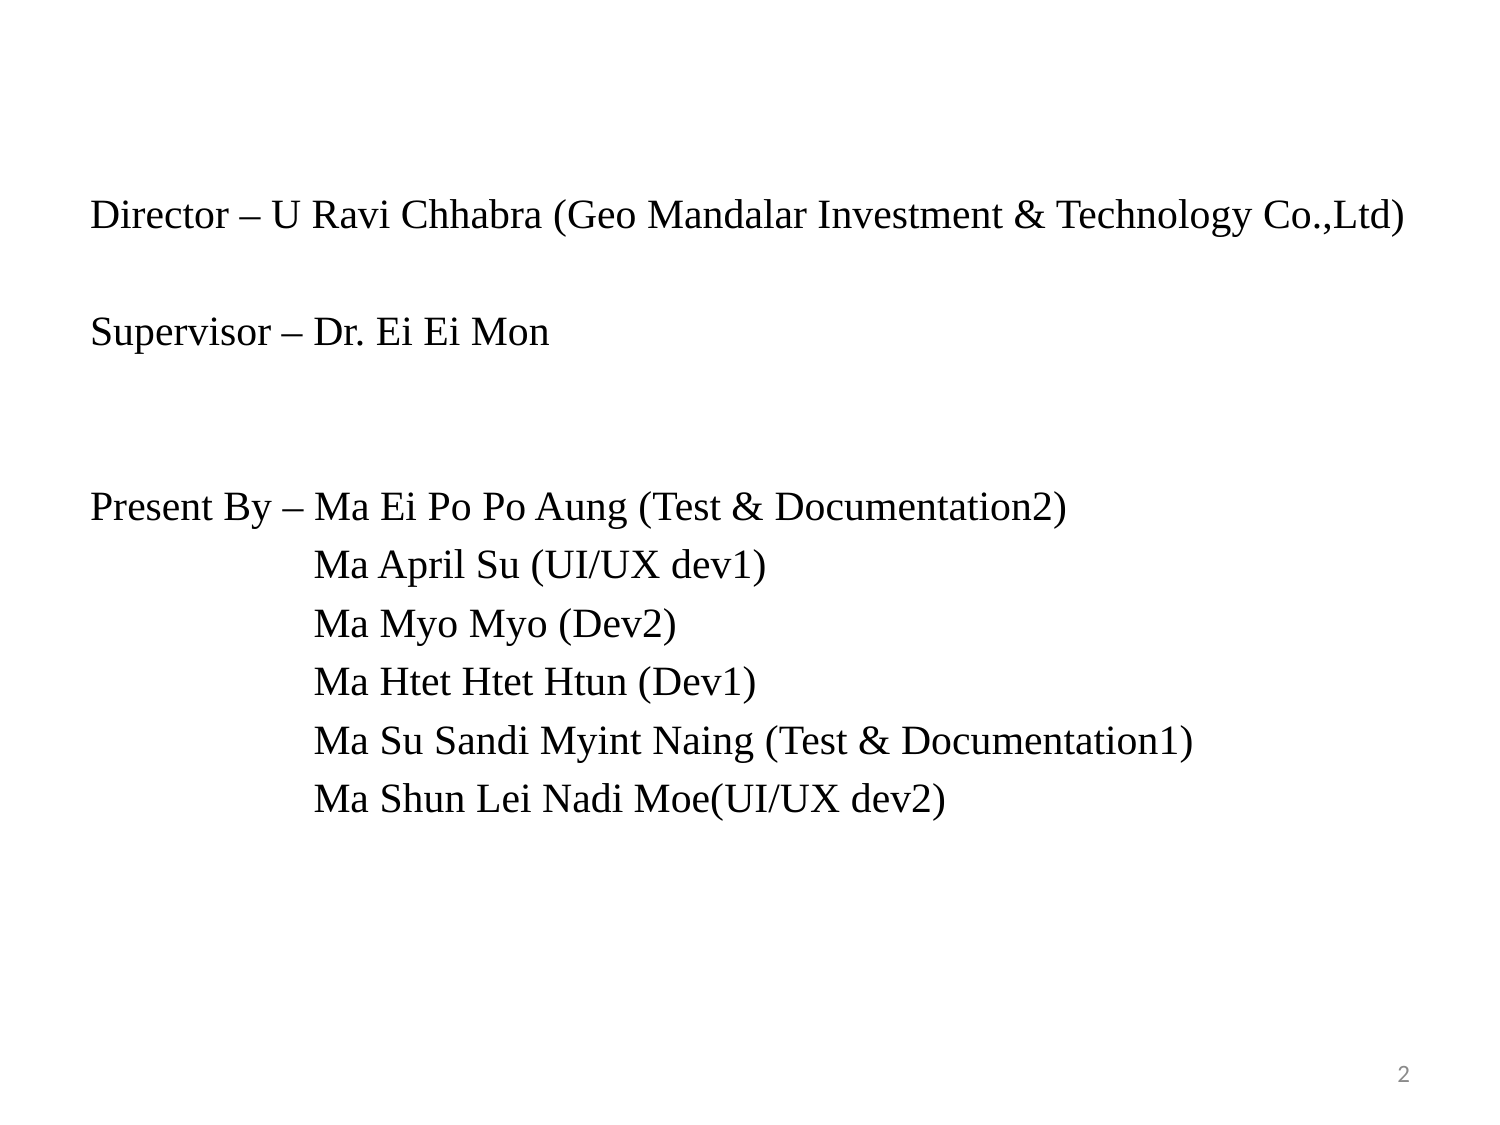

Director – U Ravi Chhabra (Geo Mandalar Investment & Technology Co.,Ltd)

Supervisor – Dr. Ei Ei Mon

Present By – Ma Ei Po Po Aung (Test & Documentation2)
	       Ma April Su (UI/UX dev1)
	       Ma Myo Myo (Dev2)
	       Ma Htet Htet Htun (Dev1)
	       Ma Su Sandi Myint Naing (Test & Documentation1)
	       Ma Shun Lei Nadi Moe(UI/UX dev2)
2